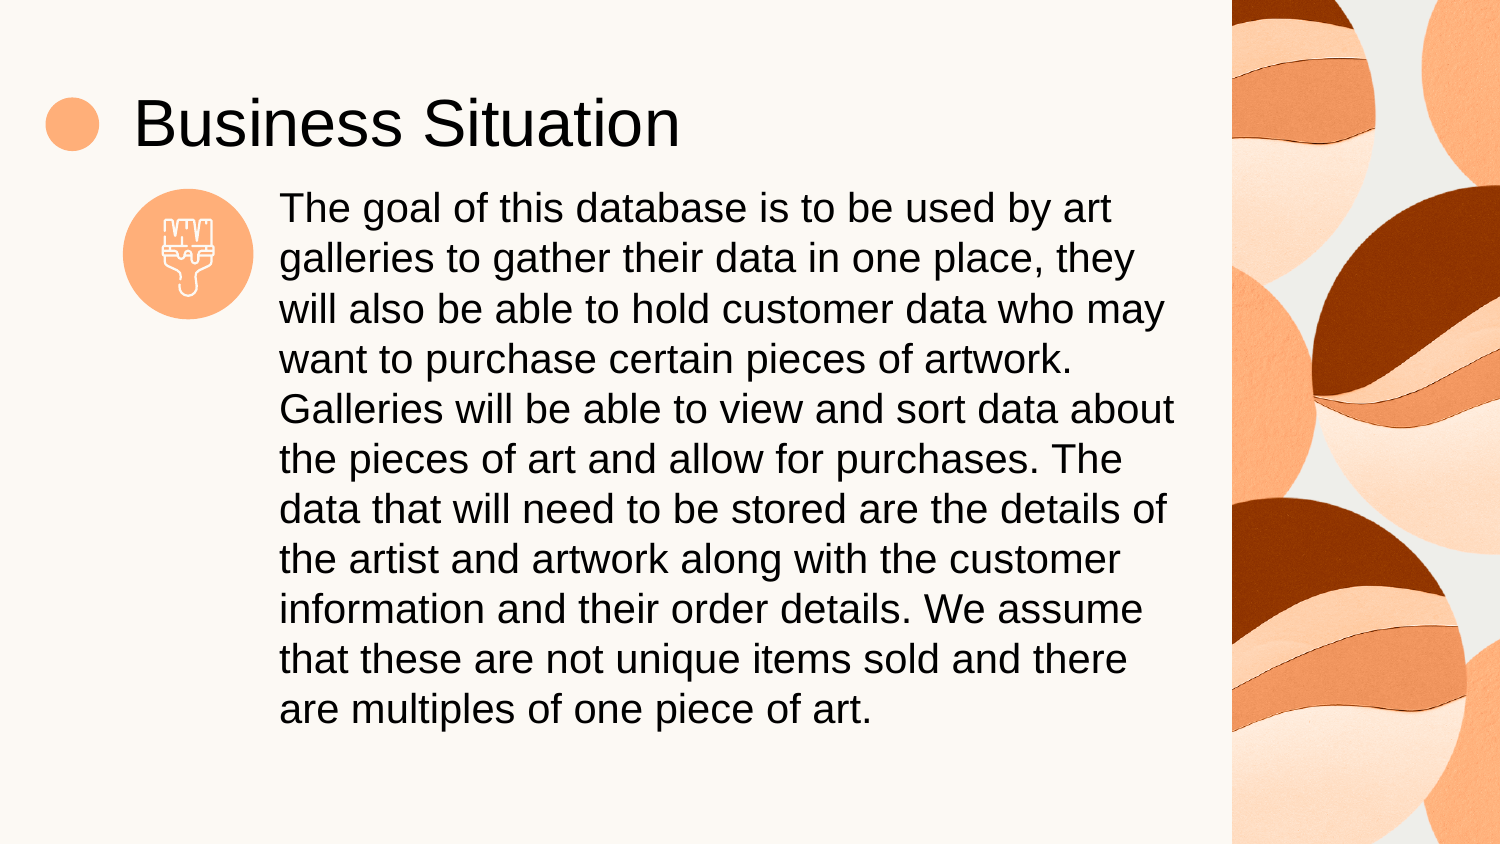

# Business Situation
The goal of this database is to be used by art galleries to gather their data in one place, they will also be able to hold customer data who may want to purchase certain pieces of artwork. Galleries will be able to view and sort data about the pieces of art and allow for purchases. The data that will need to be stored are the details of the artist and artwork along with the customer information and their order details. We assume that these are not unique items sold and there are multiples of one piece of art.